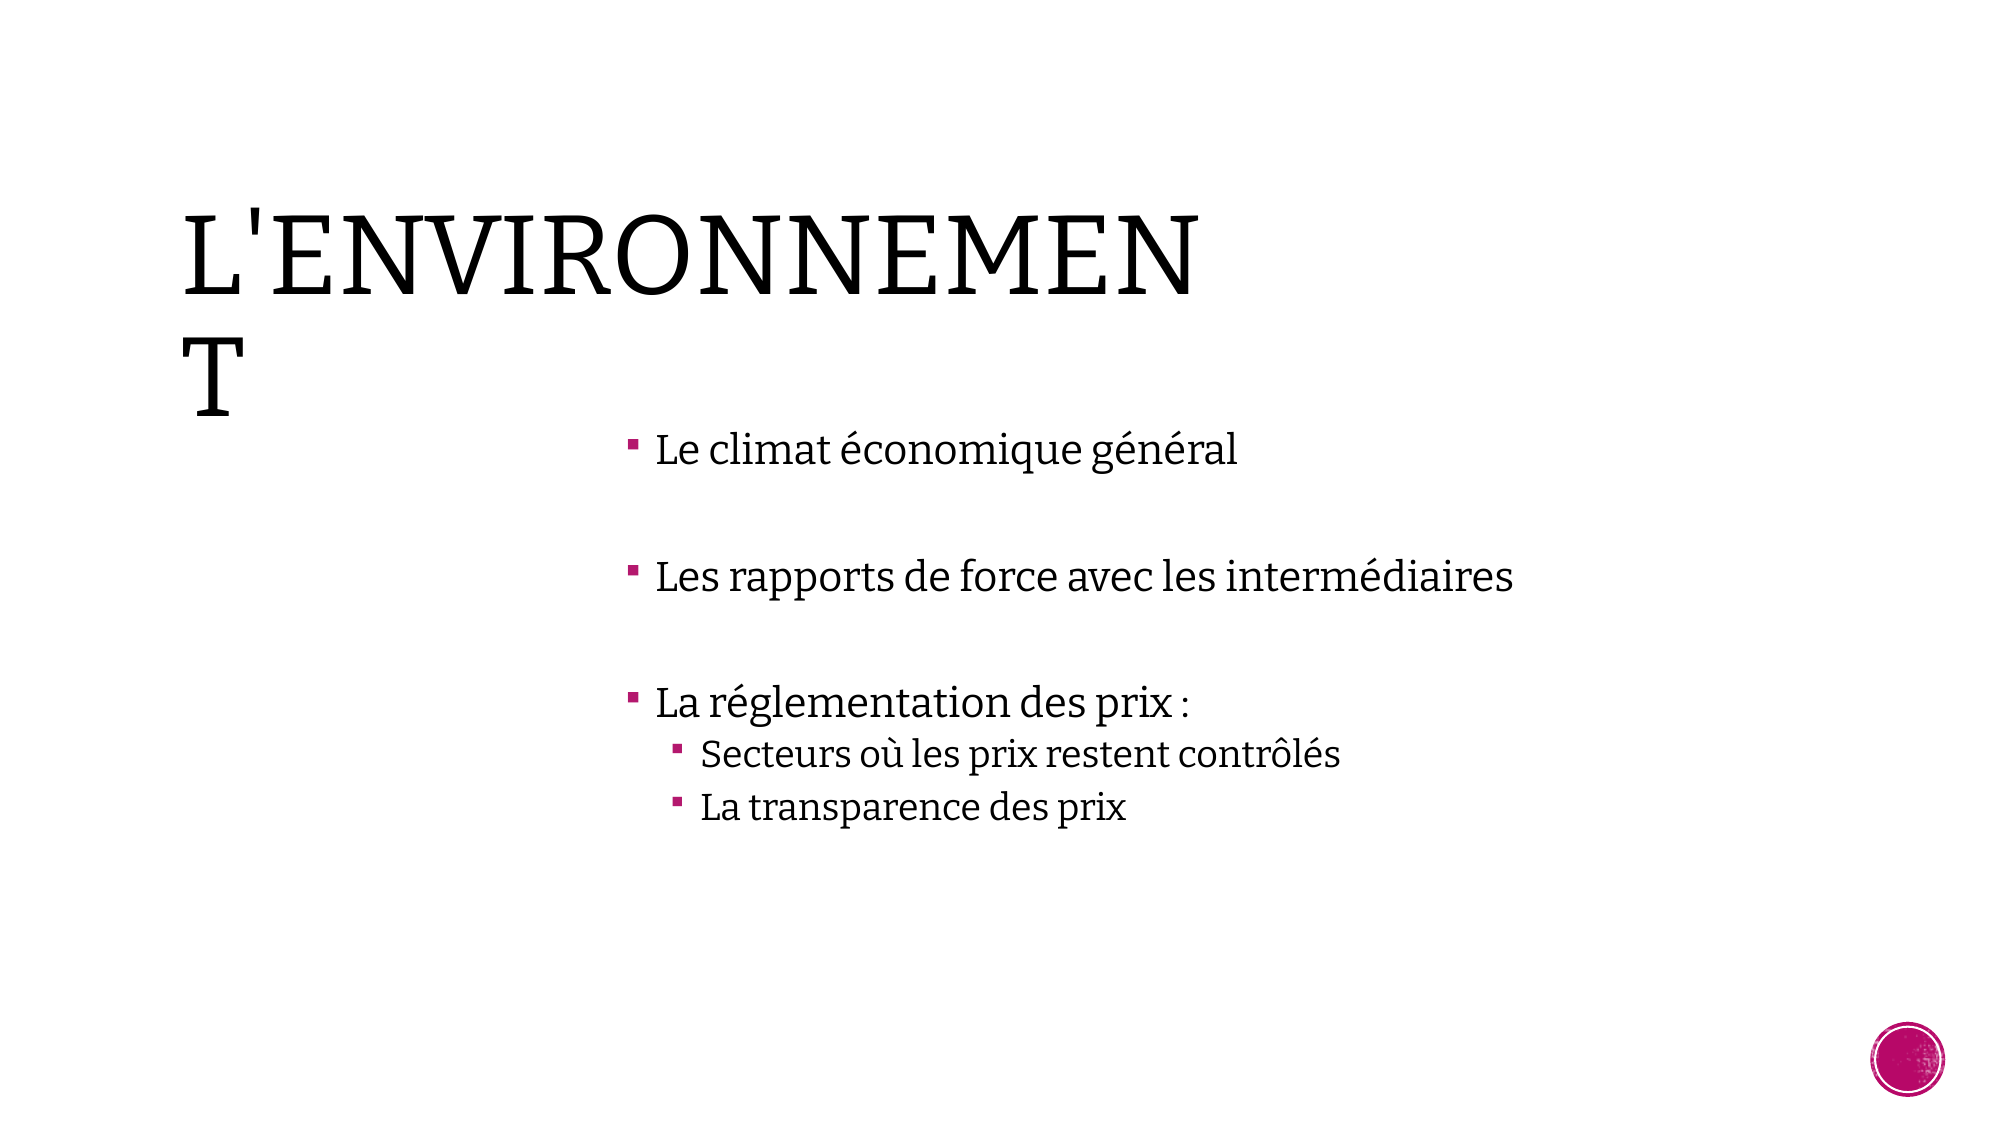

# L'environnement
Le climat économique général

Les rapports de force avec les intermédiaires

La réglementation des prix :
Secteurs où les prix restent contrôlés
La transparence des prix